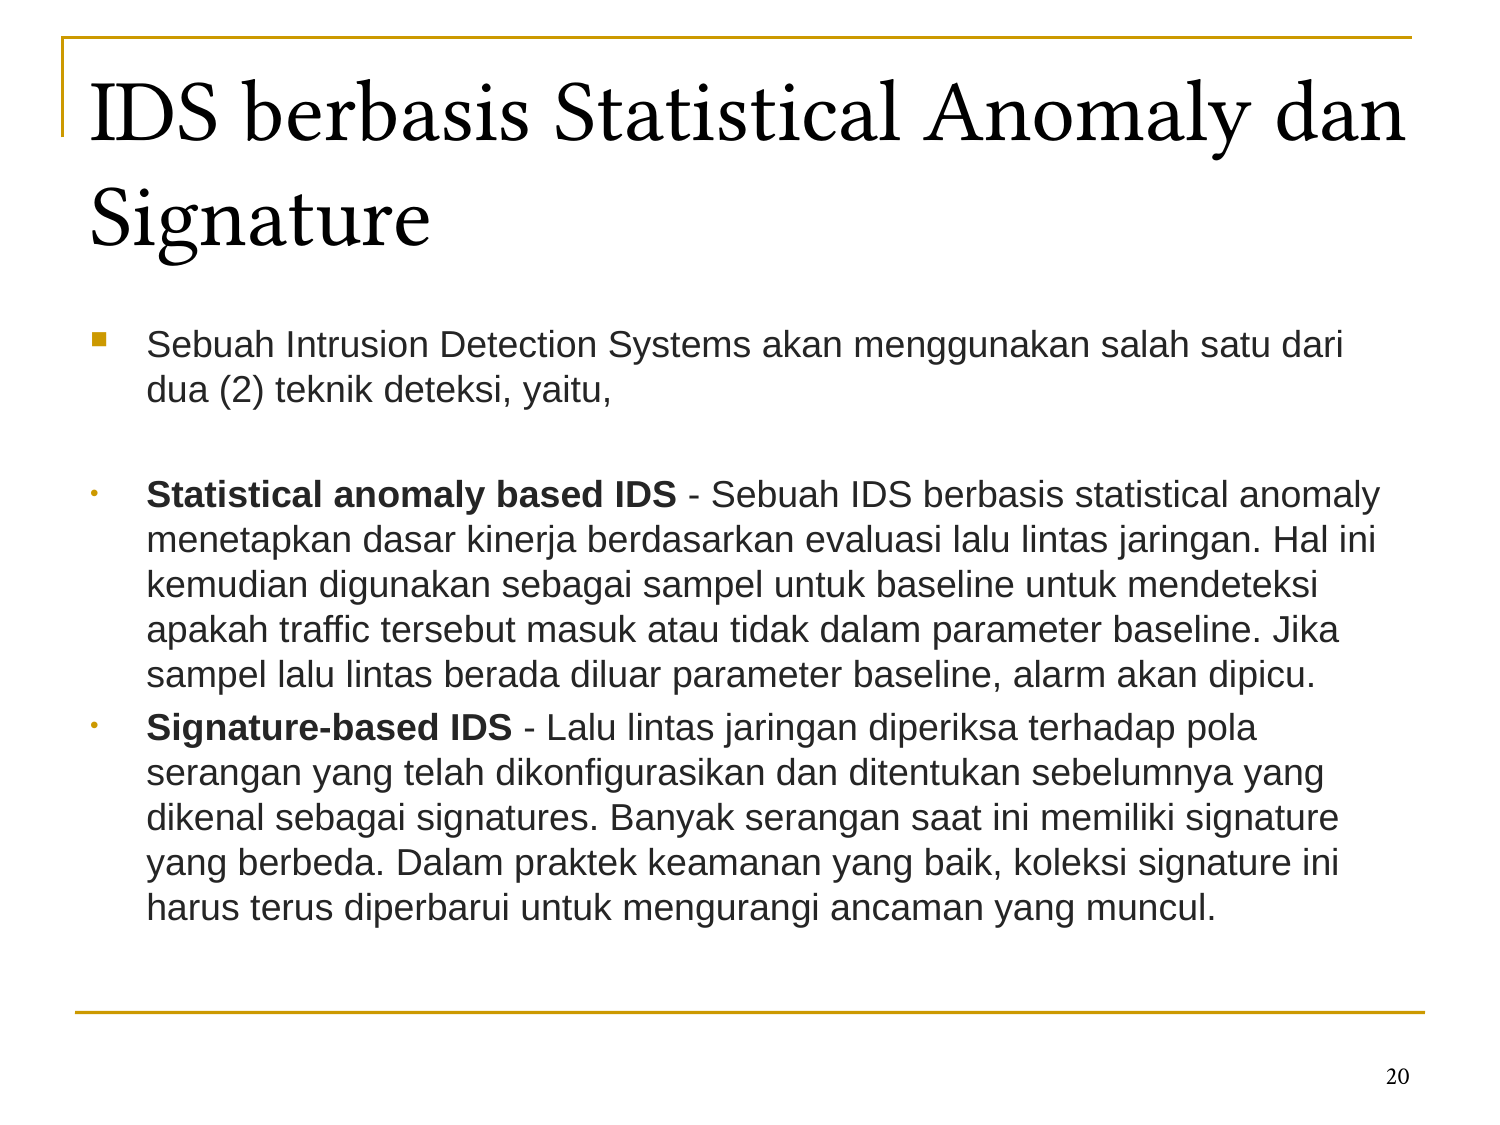

# IDS berbasis Statistical Anomaly dan Signature
Sebuah Intrusion Detection Systems akan menggunakan salah satu dari dua (2) teknik deteksi, yaitu,

Statistical anomaly based IDS - Sebuah IDS berbasis statistical anomaly menetapkan dasar kinerja berdasarkan evaluasi lalu lintas jaringan. Hal ini kemudian digunakan sebagai sampel untuk baseline untuk mendeteksi apakah traffic tersebut masuk atau tidak dalam parameter baseline. Jika sampel lalu lintas berada diluar parameter baseline, alarm akan dipicu.
Signature-based IDS - Lalu lintas jaringan diperiksa terhadap pola serangan yang telah dikonfigurasikan dan ditentukan sebelumnya yang dikenal sebagai signatures. Banyak serangan saat ini memiliki signature yang berbeda. Dalam praktek keamanan yang baik, koleksi signature ini harus terus diperbarui untuk mengurangi ancaman yang muncul.

20